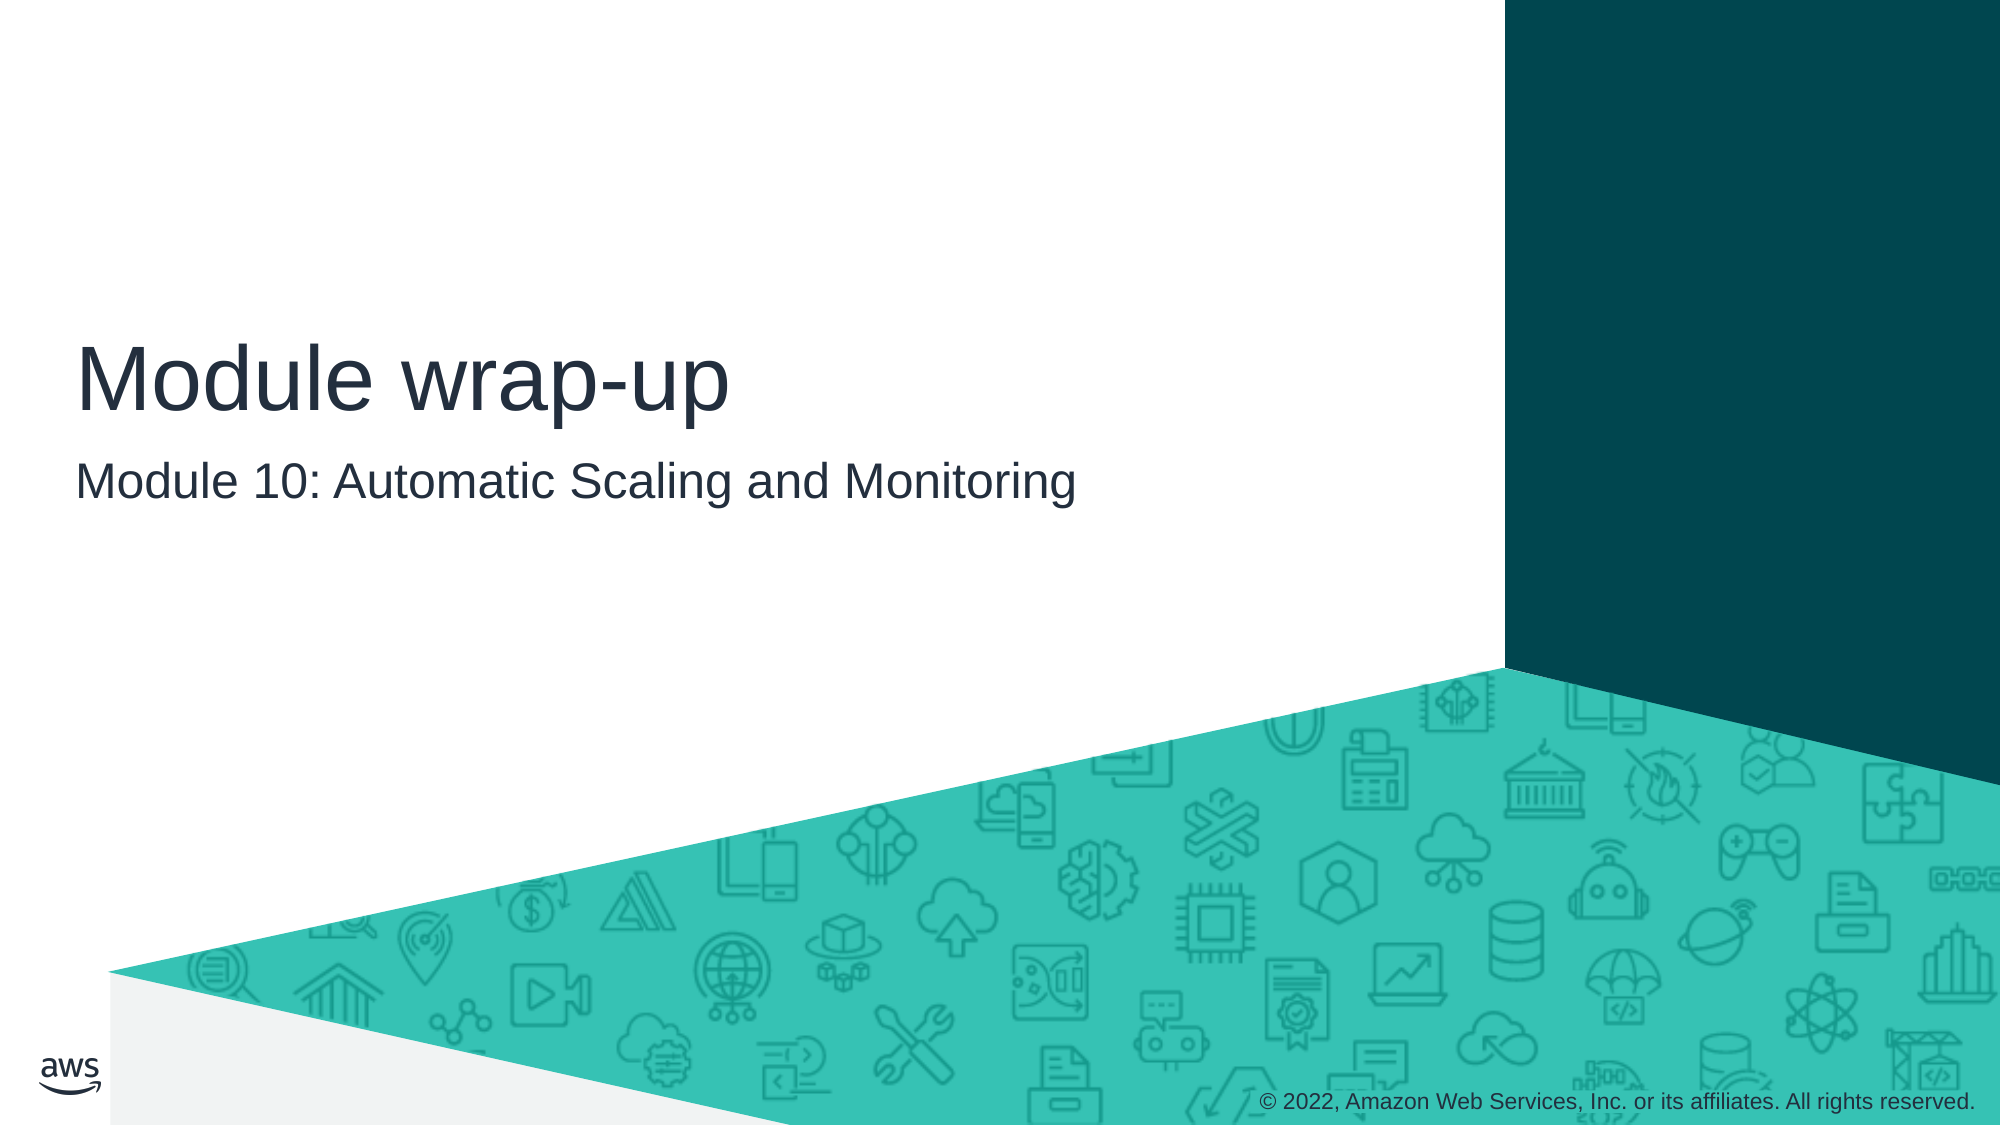

# Module wrap-up
Module 10: Automatic Scaling and Monitoring